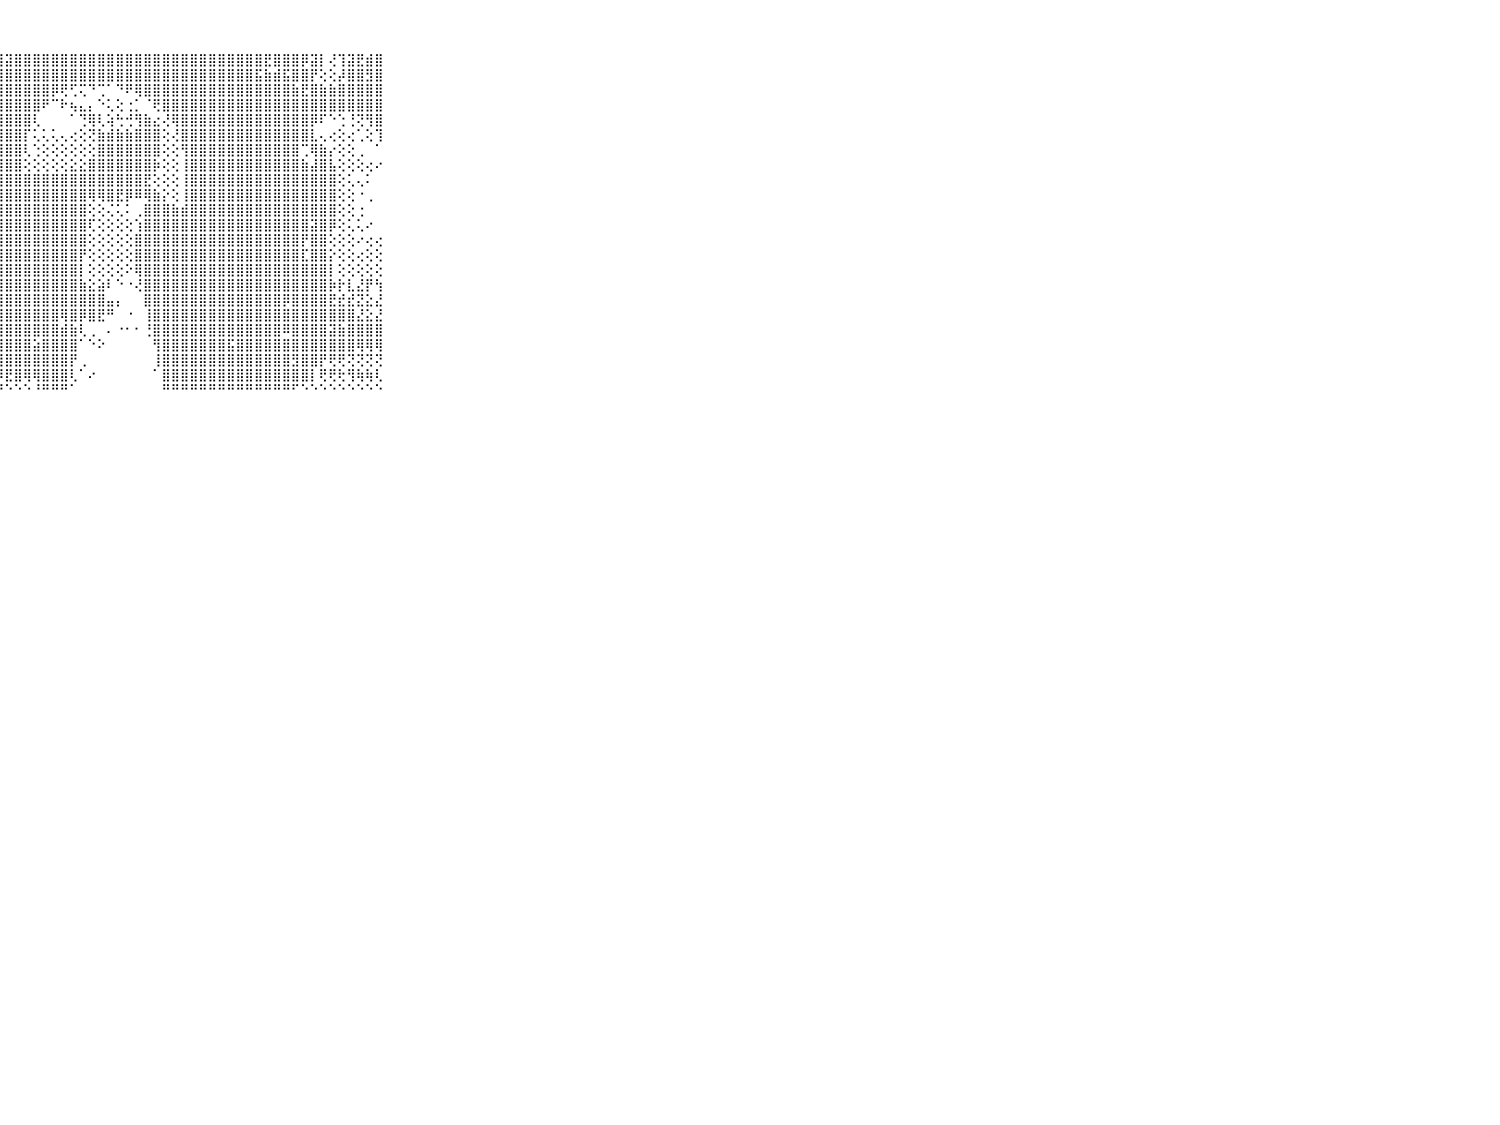

⠀⠀⠀⠀⠀⠀⠀⠀⠀⠀⠀⣿⣿⣿⣿⣿⣿⣿⣿⣿⣿⣿⣿⣿⣿⣿⣿⣿⣽⣿⣿⣿⣿⣿⣿⣿⣿⣿⣿⣿⣿⣿⣿⣿⣿⣿⣿⣿⣿⣿⣿⣿⣿⣿⣿⣿⣟⣿⣿⣿⡿⣽⡇⢜⢹⣽⣟⣾⣿⠀⠀⠀⠀⠀⠀⠀⠀⠀⠀⠀⠀
⠀⠀⠀⠀⠀⠀⠀⠀⠀⠀⠀⣿⣟⣿⣿⣿⣿⣿⣿⣿⣟⣿⣿⣿⣿⣿⣿⣿⣿⣿⣿⣿⣿⣿⣿⣿⣿⣿⣿⣿⣿⣿⣿⣿⣿⣿⣿⣿⣿⣿⣿⣿⣿⣿⣿⣯⣷⣾⣯⣿⣿⡟⢕⢕⡼⣿⣿⣻⣿⠀⠀⠀⠀⠀⠀⠀⠀⠀⠀⠀⠀
⠀⠀⠀⠀⠀⠀⠀⠀⠀⠀⠀⣿⣿⣿⣿⣿⣿⣿⣿⣿⣿⣿⣿⣿⣿⣿⣿⣿⣿⣿⣿⣿⣿⡿⢟⢋⢍⠙⢉⠁⠙⠟⢿⣿⣿⣿⣿⣿⣿⣿⣿⣿⣿⣿⣿⣿⣿⣿⣿⣷⣟⣿⣷⣷⣿⣿⣿⣿⣿⠀⠀⠀⠀⠀⠀⠀⠀⠀⠀⠀⠀
⠀⠀⠀⠀⠀⠀⠀⠀⠀⠀⠀⣿⣿⣿⣿⣿⣿⣿⣿⣿⣿⣿⣿⣿⣿⣿⣿⣿⣿⣿⣿⣿⠟⠉⠗⢦⣄⡄⠑⢅⢕⢐⡁⠈⢟⣿⣿⣿⣿⣿⣿⣿⣿⣿⣿⣿⣿⣿⣿⣿⣿⣿⣿⣿⣿⣿⣿⣿⣿⠀⠀⠀⠀⠀⠀⠀⠀⠀⠀⠀⠀
⠀⠀⠀⠀⠀⠀⠀⠀⠀⠀⠀⣿⣿⣿⣿⣿⣿⣿⣿⣿⣿⣿⣿⣿⣿⣿⣿⣿⣿⣿⣿⢇⠀⠀⠀⠁⢙⢿⢇⢵⢓⢚⢻⣷⣔⢜⢿⣿⣿⣿⣿⣿⣿⣿⣿⣿⣿⣿⣿⣿⣿⡿⠏⠑⢑⢘⢝⢻⣿⠀⠀⠀⠀⠀⠀⠀⠀⠀⠀⠀⠀
⠀⠀⠀⠀⠀⠀⠀⠀⠀⠀⠀⣿⣿⣿⣿⣿⣿⣿⣿⣿⣿⣿⣿⣿⣿⣿⣿⣿⣿⣿⡏⢅⢅⢅⢄⢔⢕⢝⣷⣾⣷⣷⣿⣿⣿⢕⢜⣿⣿⣿⣿⣿⣿⣿⣿⣿⣿⣿⣿⣿⣿⣇⢄⢔⢕⢔⢁⢕⢹⠀⠀⠀⠀⠀⠀⠀⠀⠀⠀⠀⠀
⠀⠀⠀⠀⠀⠀⠀⠀⠀⠀⠀⣿⣿⣿⣿⣿⣿⣿⣿⣿⣿⣿⣿⣿⣿⣿⣿⣿⣿⣿⢇⢑⢕⢕⢕⢕⢕⢕⣿⣿⣿⣿⣿⣿⣿⢕⢕⢻⣿⣿⣿⣿⣿⣿⣿⣿⣿⣿⣿⣿⢉⢿⣷⡔⢕⢕⢀⠀⠁⠀⠀⠀⠀⠀⠀⠀⠀⠀⠀⠀⠀
⠀⠀⠀⠀⠀⠀⠀⠀⠀⠀⠀⣿⣿⣿⣿⣿⣿⣿⣿⣿⣿⣿⣿⣿⣿⣿⣿⣿⣿⣿⢕⢕⢕⢕⢕⣕⣕⣿⣿⣿⣿⣿⣿⣿⡷⢕⢕⢸⣿⣿⣿⣿⣿⣿⣿⣿⣿⣿⣿⣿⣷⣼⣿⣧⢕⢕⢕⢔⠔⠀⠀⠀⠀⠀⠀⠀⠀⠀⠀⠀⠀
⠀⠀⠀⠀⠀⠀⠀⠀⠀⠀⠀⣿⣿⣿⣿⣿⣿⣿⣿⣿⣿⣿⣿⣿⣿⣿⣿⣿⣿⣿⣿⣿⣿⣿⣿⣿⣿⣿⣿⣿⣿⣿⣿⣟⢕⢕⢕⢸⣿⣿⣿⣿⣿⣿⣿⣿⣿⣿⣿⣿⣿⣿⣿⣿⢕⢅⢄⠅⠀⠀⠀⠀⠀⠀⠀⠀⠀⠀⠀⠀⠀
⠀⠀⠀⠀⠀⠀⠀⠀⠀⠀⠀⣿⣿⣿⣿⣿⣿⣿⣿⣿⣿⣿⣿⣿⣿⣿⣿⣿⣿⣿⣿⣿⣿⣿⣿⣿⣿⢿⢿⣿⣟⡿⠿⢿⣷⡕⢕⢸⣿⣿⣿⣿⣿⣿⣿⣿⣿⣿⣿⣿⣿⣿⣿⣿⢕⢕⠐⢀⠀⠀⠀⠀⠀⠀⠀⠀⠀⠀⠀⠀⠀
⠀⠀⠀⠀⠀⠀⠀⠀⠀⠀⠀⣿⣿⣿⣿⣿⣿⣿⣿⣿⣿⣿⣿⣿⣿⣿⣿⣿⣿⣿⣿⣿⣿⣿⣿⣿⣿⢕⢕⢌⢅⠅⢀⣿⣿⣿⣷⣾⣿⣿⣿⣿⣿⣿⣿⣿⣿⣿⣿⣿⣿⣿⣿⣿⢕⢕⢐⠀⠀⠀⠀⠀⠀⠀⠀⠀⠀⠀⠀⠀⠀
⠀⠀⠀⠀⠀⠀⠀⠀⠀⠀⠀⣿⣿⣿⣿⣿⣿⣿⣿⣿⣿⣿⣿⣿⣿⣿⣿⣿⣿⣿⣿⣿⣿⣿⣿⣿⣿⢏⢕⢕⢕⢕⢱⣿⣿⣿⣿⣿⣿⣿⣿⣿⣿⣿⣿⣿⣿⣿⣿⣿⣿⣽⣿⡿⢕⢅⢅⠔⠀⠀⠀⠀⠀⠀⠀⠀⠀⠀⠀⠀⠀
⠀⠀⠀⠀⠀⠀⠀⠀⠀⠀⠀⣿⣿⣿⣿⣿⣿⣿⣿⣿⣿⣿⣿⣿⣿⣿⣿⣿⣿⣿⣿⣿⣿⣿⣿⣿⣿⢕⢕⢕⢕⢕⣿⣿⣿⣿⣿⣿⣿⣿⣿⣿⣿⣿⣿⣿⣿⣿⣿⣿⡟⣿⣿⢕⢕⢕⠔⢔⢔⠀⠀⠀⠀⠀⠀⠀⠀⠀⠀⠀⠀
⠀⠀⠀⠀⠀⠀⠀⠀⠀⠀⠀⣿⣿⣿⣿⣿⣿⣿⣿⣿⣿⣿⣿⣿⣿⣿⣿⣿⣿⣿⣿⣿⣿⣿⣿⣿⡟⢕⢕⢕⢕⢕⣿⣿⣿⣿⣿⣿⣿⣿⣿⣿⣿⣿⣿⣿⣿⣿⣿⣿⣏⣿⣿⡕⢕⢕⢔⢕⢕⠀⠀⠀⠀⠀⠀⠀⠀⠀⠀⠀⠀
⠀⠀⠀⠀⠀⠀⠀⠀⠀⠀⠀⣿⣿⣿⣿⣿⣿⣿⣿⣿⣿⣿⣿⣿⣿⣿⣿⣿⣿⣿⣿⣿⣿⣿⣿⣿⡇⢕⢕⢕⢕⠕⢿⣿⣿⣿⣿⣿⣿⣿⣿⣿⣿⣿⣿⣿⣿⣿⣿⣿⣿⣿⣿⡇⢕⢕⢕⢕⢕⠀⠀⠀⠀⠀⠀⠀⠀⠀⠀⠀⠀
⠀⠀⠀⠀⠀⠀⠀⠀⠀⠀⠀⣿⣿⣿⣿⣿⣿⣿⣿⣿⣿⣿⣿⣿⣿⣿⣿⣿⣿⣿⣿⣿⣿⣿⣿⣿⣷⣕⣵⠇⠑⠐⢜⣿⣿⣿⣿⣿⣿⣿⣿⣿⣿⣿⣿⣿⣿⣿⣿⣿⣿⣿⣿⡷⡗⣇⣜⡟⢳⠀⠀⠀⠀⠀⠀⠀⠀⠀⠀⠀⠀
⠀⠀⠀⠀⠀⠀⠀⠀⠀⠀⠀⣿⣿⣿⣿⣿⣿⣿⣿⣿⣿⣿⣿⣿⣿⣿⣿⣿⣿⣿⣿⣿⣿⣿⣿⣿⣿⣿⣿⣤⡄⠀⠀⣿⣿⣿⣿⣿⣿⣿⣿⣿⣿⣿⣿⣿⣿⣿⡿⣿⣿⣿⣿⣟⣞⣞⣝⣕⣜⠀⠀⠀⠀⠀⠀⠀⠀⠀⠀⠀⠀
⠀⠀⠀⠀⠀⠀⠀⠀⠀⠀⠀⣿⣿⣿⣿⣿⣿⣿⣿⣿⣿⣿⣿⣿⣿⣿⣿⣿⣿⣿⣿⣿⣿⣿⢿⣿⡿⣿⣟⠛⠀⠐⠀⢸⣿⣿⣿⣿⣿⣿⣿⣿⣿⣿⣿⣿⣿⣿⣿⣿⣿⣿⣿⣿⣿⣿⣜⣕⣜⠀⠀⠀⠀⠀⠀⠀⠀⠀⠀⠀⠀
⠀⠀⠀⠀⠀⠀⠀⠀⠀⠀⠀⣿⣿⣿⣿⣿⣿⣿⣿⣿⣿⣿⣿⣿⣿⣿⣿⣿⣿⣿⣿⣿⣿⣿⣾⣷⢇⢀⠀⠄⠐⠂⠂⢘⣿⣿⣿⣿⣿⣿⣿⣿⣿⣿⣿⣿⣿⣿⠿⣿⣿⣿⣿⣽⣷⣿⣿⣿⣿⠀⠀⠀⠀⠀⠀⠀⠀⠀⠀⠀⠀
⠀⠀⠀⠀⠀⠀⠀⠀⠀⠀⠀⣿⣿⣿⣿⣿⣿⣿⣿⣿⣿⣿⣿⣿⣿⣿⣿⣿⣿⣿⣿⣵⣿⣿⣿⣿⠁⠑⠕⠀⠀⠀⠀⠀⢻⣿⣿⣿⣿⣿⣿⣿⣯⣿⣿⣿⣿⣿⣿⣿⣿⣿⣿⣿⣿⣿⢿⢿⢿⠀⠀⠀⠀⠀⠀⠀⠀⠀⠀⠀⠀
⠀⠀⠀⠀⠀⠀⠀⠀⠀⠀⠀⣿⣿⣿⣿⣿⣿⣿⣷⣾⣿⣿⣿⣿⣿⣿⣿⣿⣿⣿⣿⣿⣿⣿⣿⡟⢀⠀⠀⠀⠀⠀⠀⠀⢸⣿⣿⣿⣿⣿⣿⣿⣿⣿⣿⣿⣿⣿⣿⣻⣿⣿⡟⢟⢟⢝⢝⢝⢝⠀⠀⠀⠀⠀⠀⠀⠀⠀⠀⠀⠀
⠀⠀⠀⠀⠀⠀⠀⠀⠀⠀⠀⣿⣿⣿⣿⣿⣿⣿⣿⣿⣿⣿⣿⣿⣿⣿⡿⡿⣟⣿⢿⢿⣿⣿⣿⢇⠁⠔⠀⠀⠀⠀⠀⠀⠁⣿⣿⣿⣿⣿⣿⣿⣿⣿⣿⣿⣿⣿⣿⣿⣿⡇⢟⢟⢗⢻⢷⢷⢇⠀⠀⠀⠀⠀⠀⠀⠀⠀⠀⠀⠀
⠀⠀⠀⠀⠀⠀⠀⠀⠀⠀⠀⠛⠛⠛⠛⠛⠛⠛⠋⠙⠙⠛⠋⠙⠛⠋⠉⠙⠑⠑⠑⠘⠛⠛⠛⠁⠀⠀⠀⠀⠀⠀⠀⠀⠀⠛⠛⠛⠛⠛⠛⠛⠛⠛⠛⠛⠛⠛⠛⠋⠑⠑⠑⠑⠑⠑⠑⠑⠑⠀⠀⠀⠀⠀⠀⠀⠀⠀⠀⠀⠀